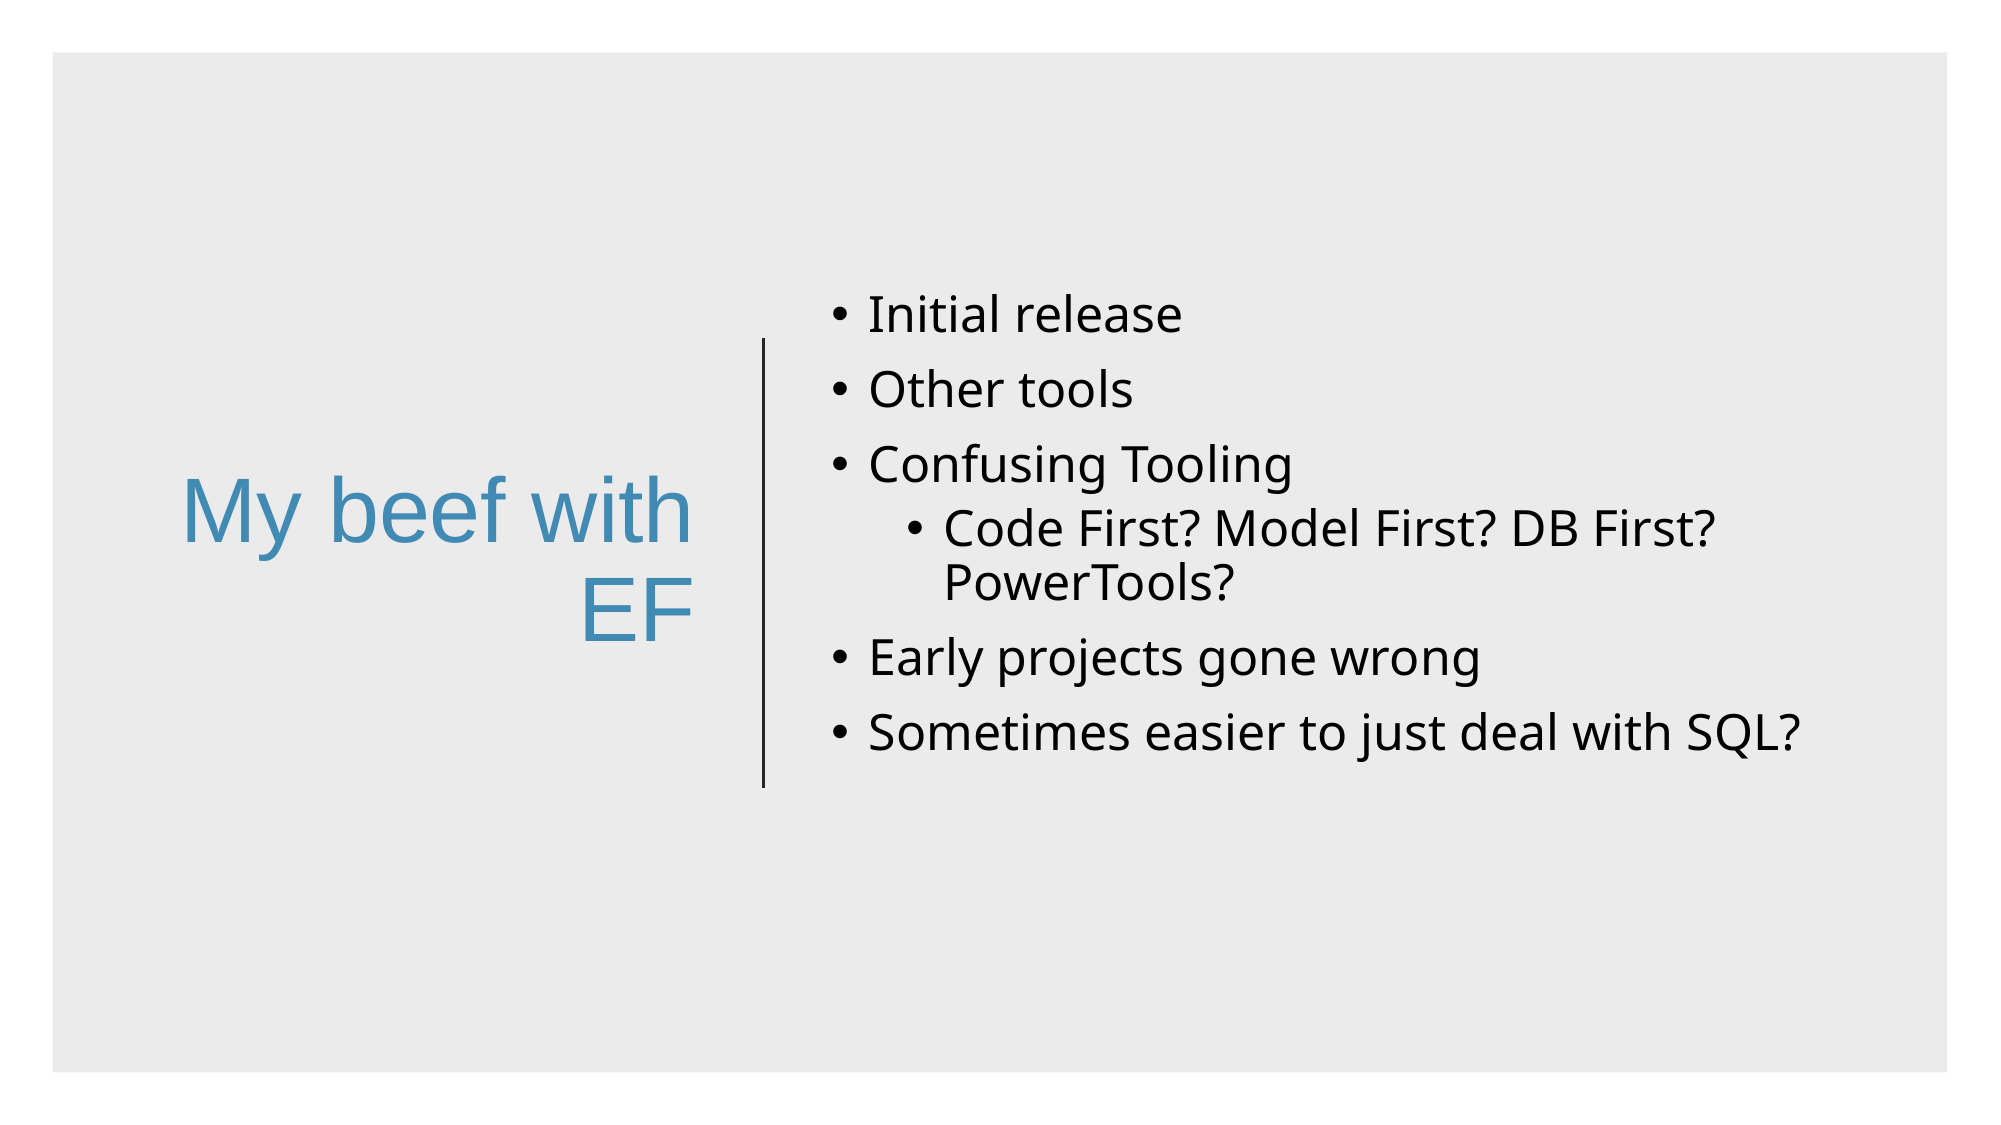

# My beef with EF
Initial release
Other tools
Confusing Tooling
Code First? Model First? DB First? PowerTools?
Early projects gone wrong
Sometimes easier to just deal with SQL?